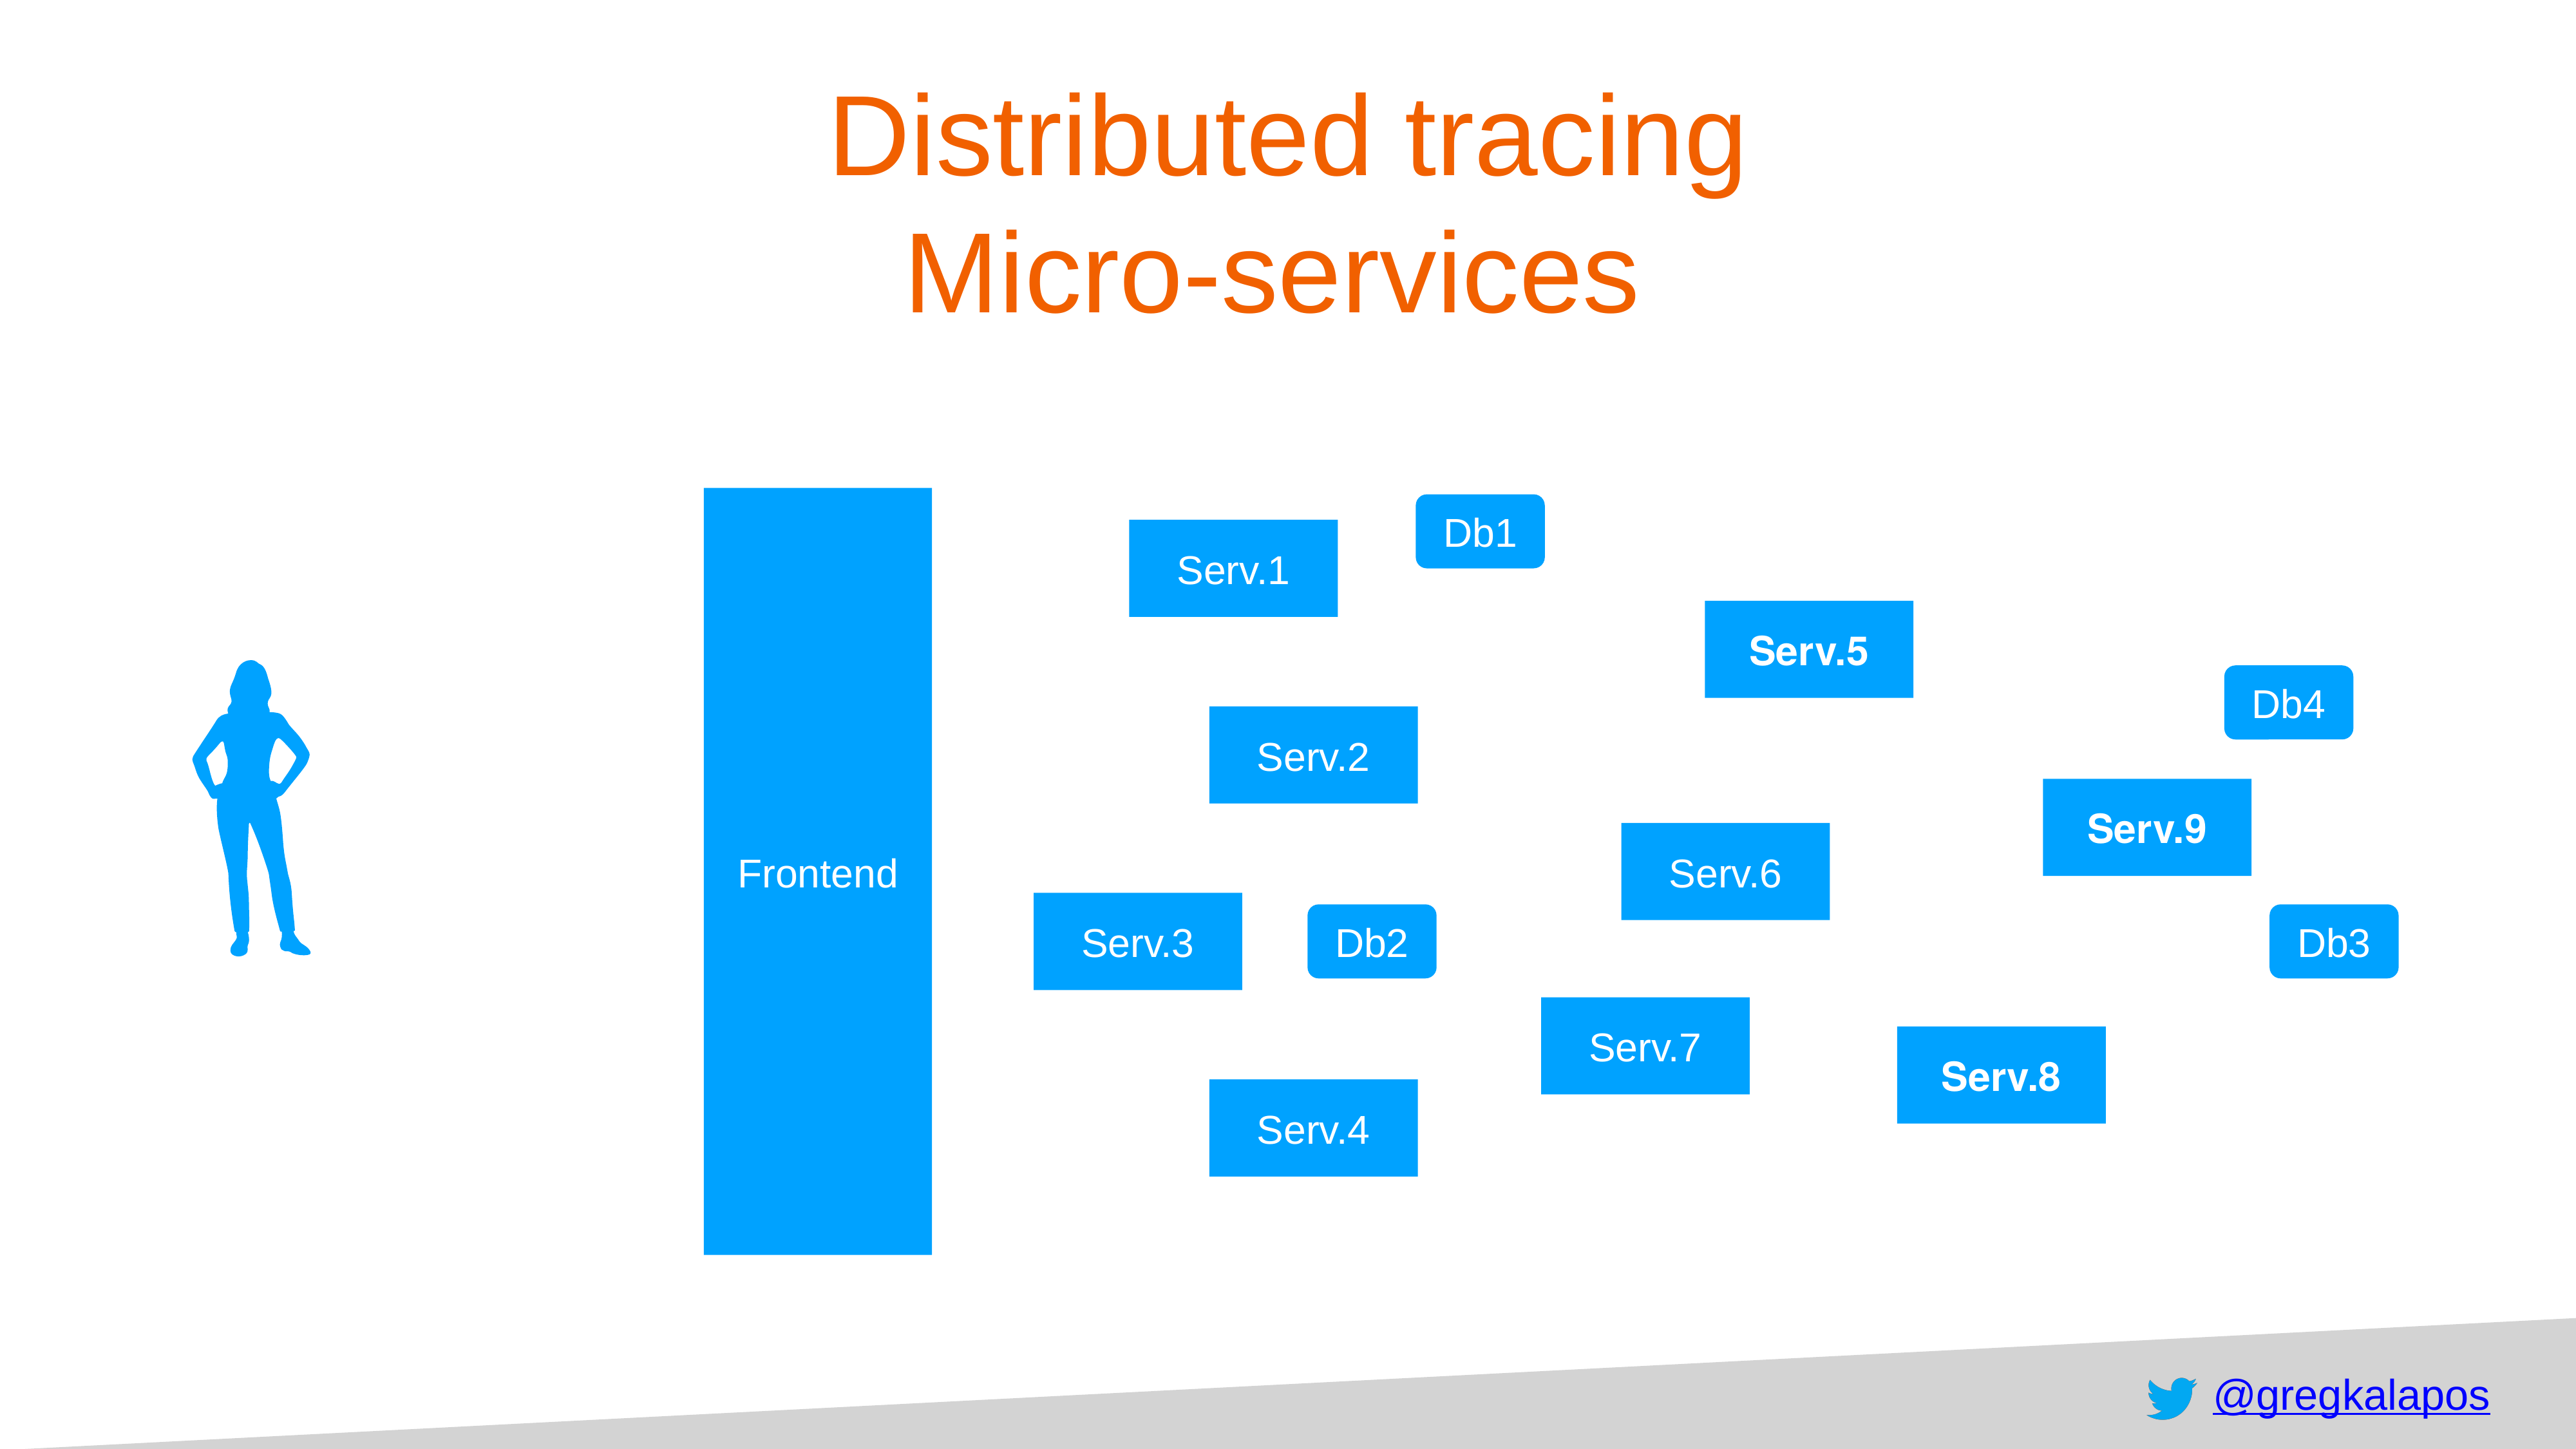

# Distributed tracing Micro-services
Frontend
Db1
Serv.1
Serv.5

Db4
Serv.2
Serv.9
Serv.6
Serv.3
Db2
Db3
Serv.7
Serv.8
Serv.4